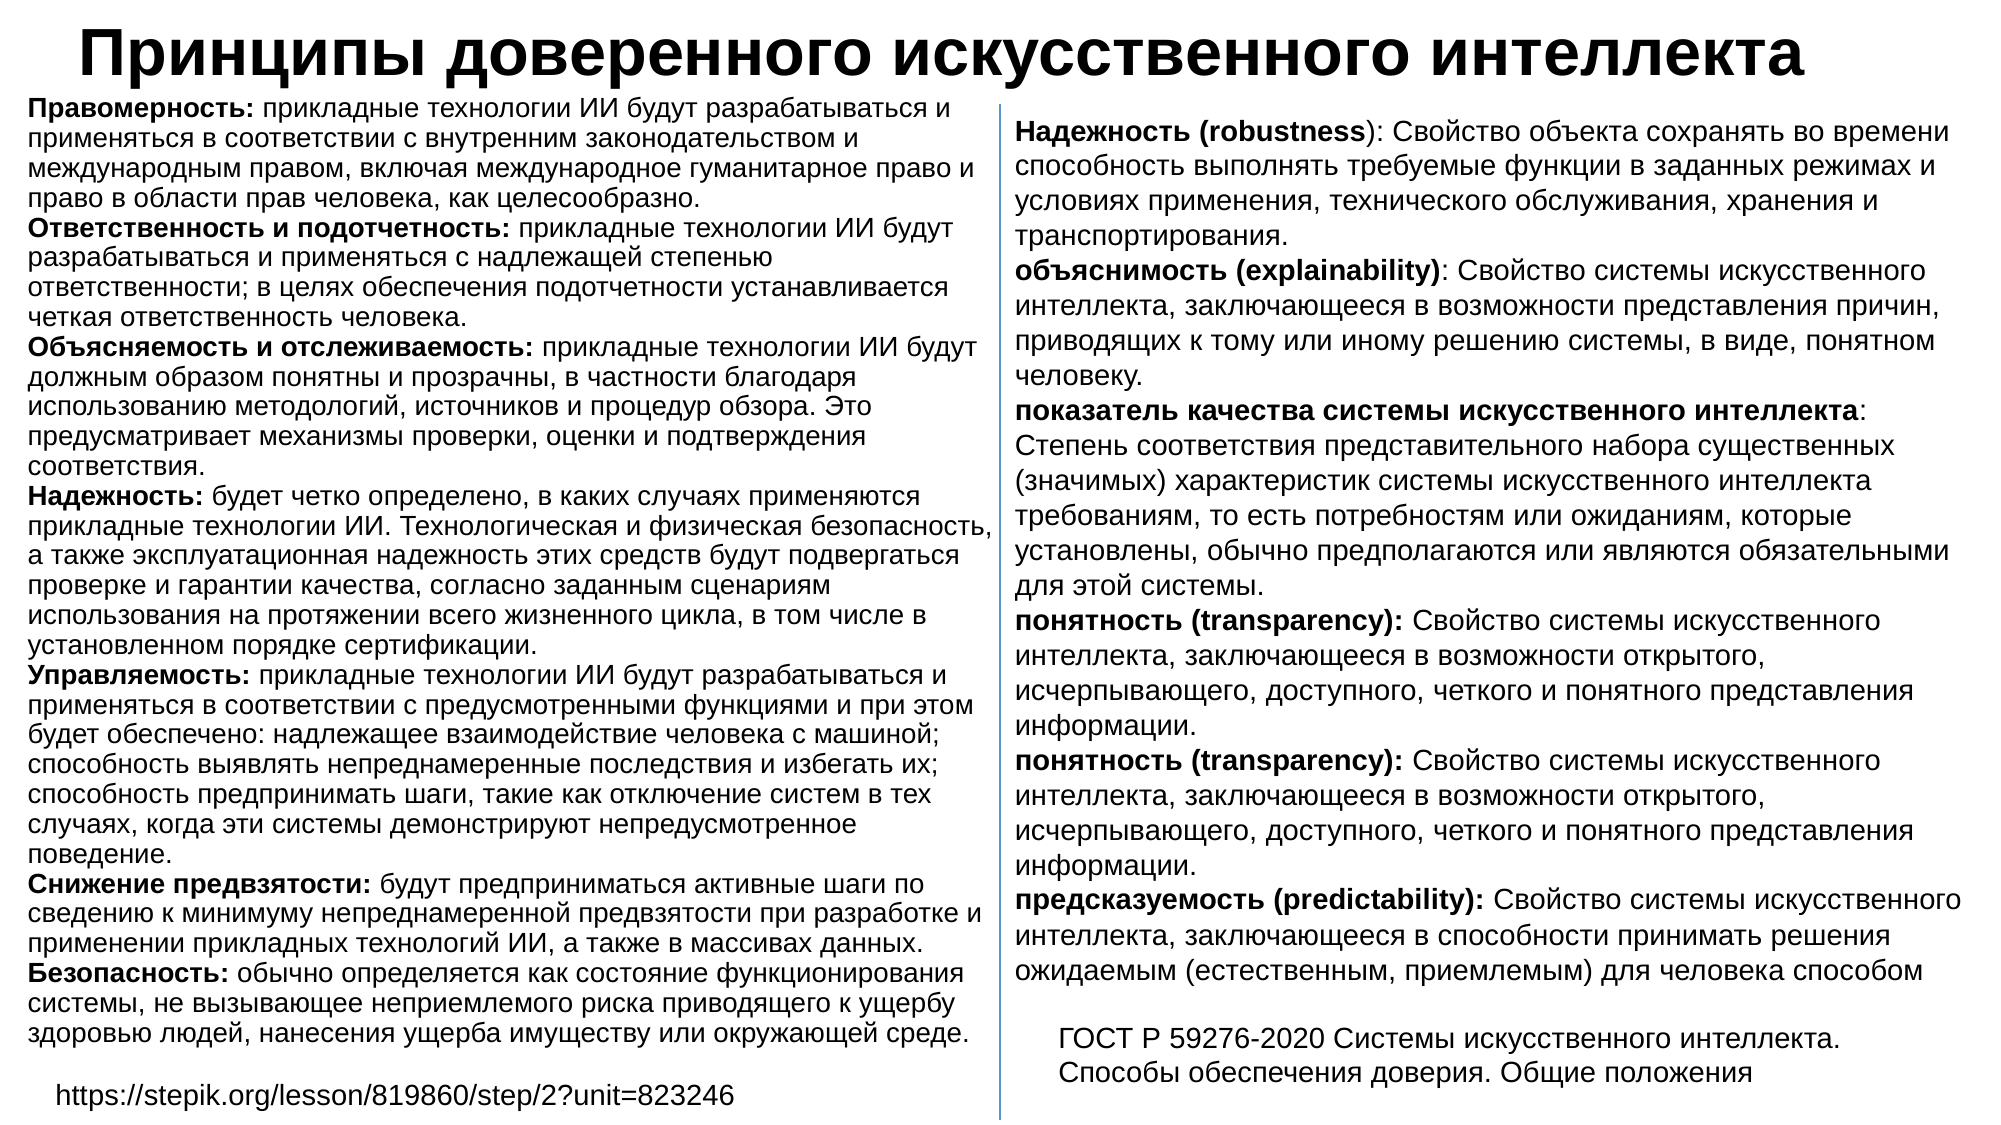

# Принципы доверенного искусственного интеллекта
Правомерность: прикладные технологии ИИ будут разрабатываться и применяться в соответствии с внутренним законодательством и международным правом, включая международное гуманитарное право и право в области прав человека, как целесообразно.
Ответственность и подотчетность: прикладные технологии ИИ будут разрабатываться и применяться с надлежащей степенью ответственности; в целях обеспечения подотчетности устанавливается четкая ответственность человека.
Объясняемость и отслеживаемость: прикладные технологии ИИ будут должным образом понятны и прозрачны, в частности благодаря использованию методологий, источников и процедур обзора. Это предусматривает механизмы проверки, оценки и подтверждения соответствия.
Надежность: будет четко определено, в каких случаях применяются прикладные технологии ИИ. Технологическая и физическая безопасность, а также эксплуатационная надежность этих средств будут подвергаться проверке и гарантии качества, согласно заданным сценариям использования на протяжении всего жизненного цикла, в том числе в установленном порядке сертификации.
Управляемость: прикладные технологии ИИ будут разрабатываться и применяться в соответствии с предусмотренными функциями и при этом будет обеспечено: надлежащее взаимодействие человека с машиной; способность выявлять непреднамеренные последствия и избегать их; способность предпринимать шаги, такие как отключение систем в тех случаях, когда эти системы демонстрируют непредусмотренное поведение.
Снижение предвзятости: будут предприниматься активные шаги по сведению к минимуму непреднамеренной предвзятости при разработке и применении прикладных технологий ИИ, а также в массивах данных.
Безопасность: обычно определяется как состояние функционирования системы, не вызывающее неприемлемого риска приводящего к ущербу здоровью людей, нанесения ущерба имуществу или окружающей среде.

Надежность (robustness): Свойство объекта сохранять во времени способность выполнять требуемые функции в заданных режимах и условиях применения, технического обслуживания, хранения и транспортирования.
объяснимость (explainability): Свойство системы искусственного интеллекта, заключающееся в возможности представления причин, приводящих к тому или иному решению системы, в виде, понятном человеку.
показатель качества системы искусственного интеллекта: Степень соответствия представительного набора существенных (значимых) характеристик системы искусственного интеллекта требованиям, то есть потребностям или ожиданиям, которые установлены, обычно предполагаются или являются обязательными для этой системы.
понятность (transparency): Свойство системы искусственного интеллекта, заключающееся в возможности открытого, исчерпывающего, доступного, четкого и понятного представления информации.
понятность (transparency): Свойство системы искусственного интеллекта, заключающееся в возможности открытого, исчерпывающего, доступного, четкого и понятного представления информации.
предсказуемость (predictability): Свойство системы искусственного интеллекта, заключающееся в способности принимать решения ожидаемым (естественным, приемлемым) для человека способом
ГОСТ Р 59276-2020 Системы искусственного интеллекта.
Способы обеспечения доверия. Общие положения
https://stepik.org/lesson/819860/step/2?unit=823246